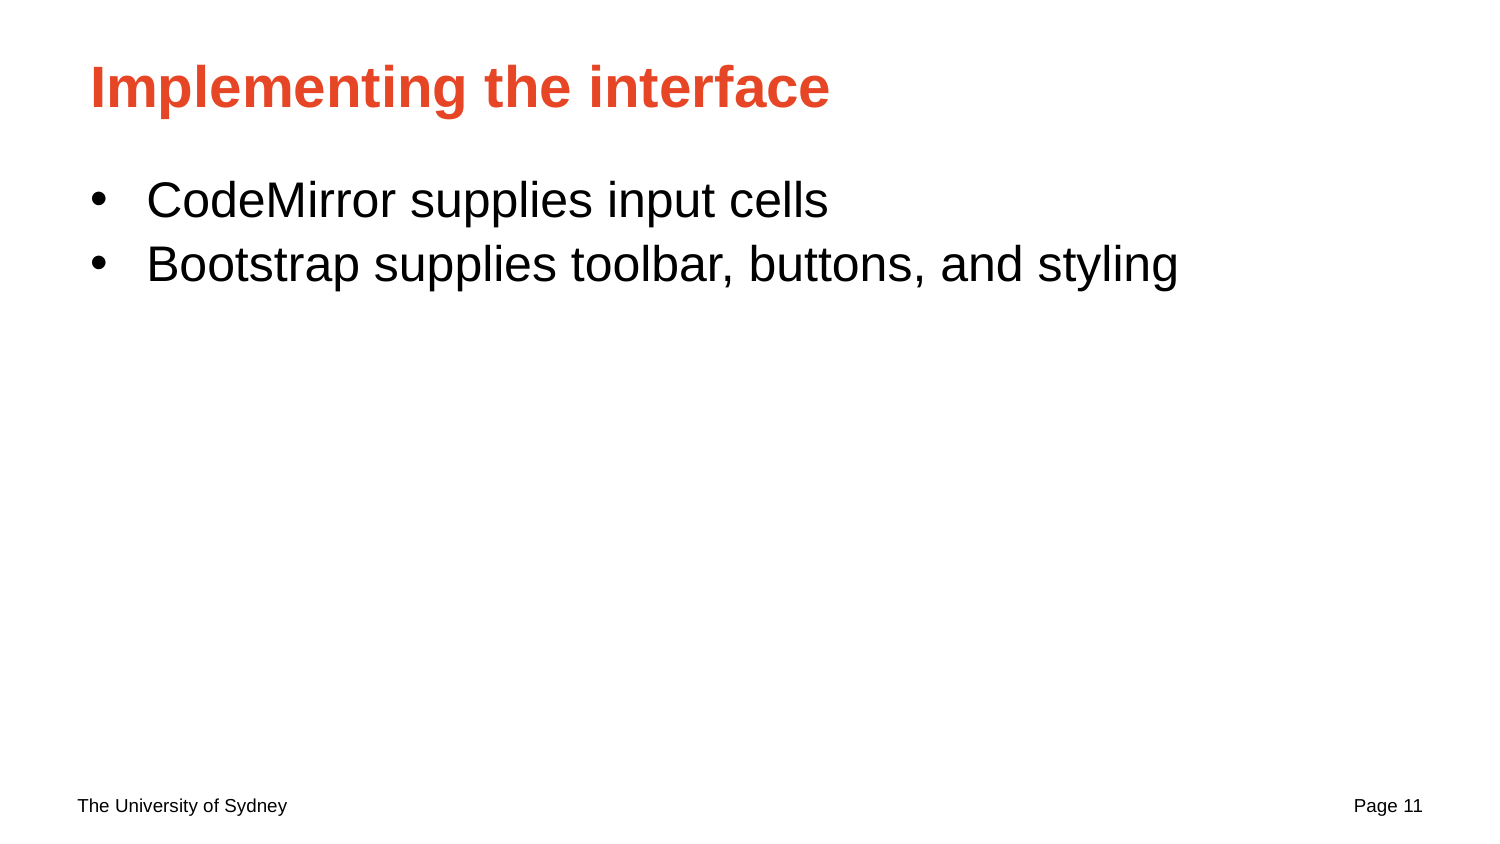

# Implementing the interface
CodeMirror supplies input cells
Bootstrap supplies toolbar, buttons, and styling